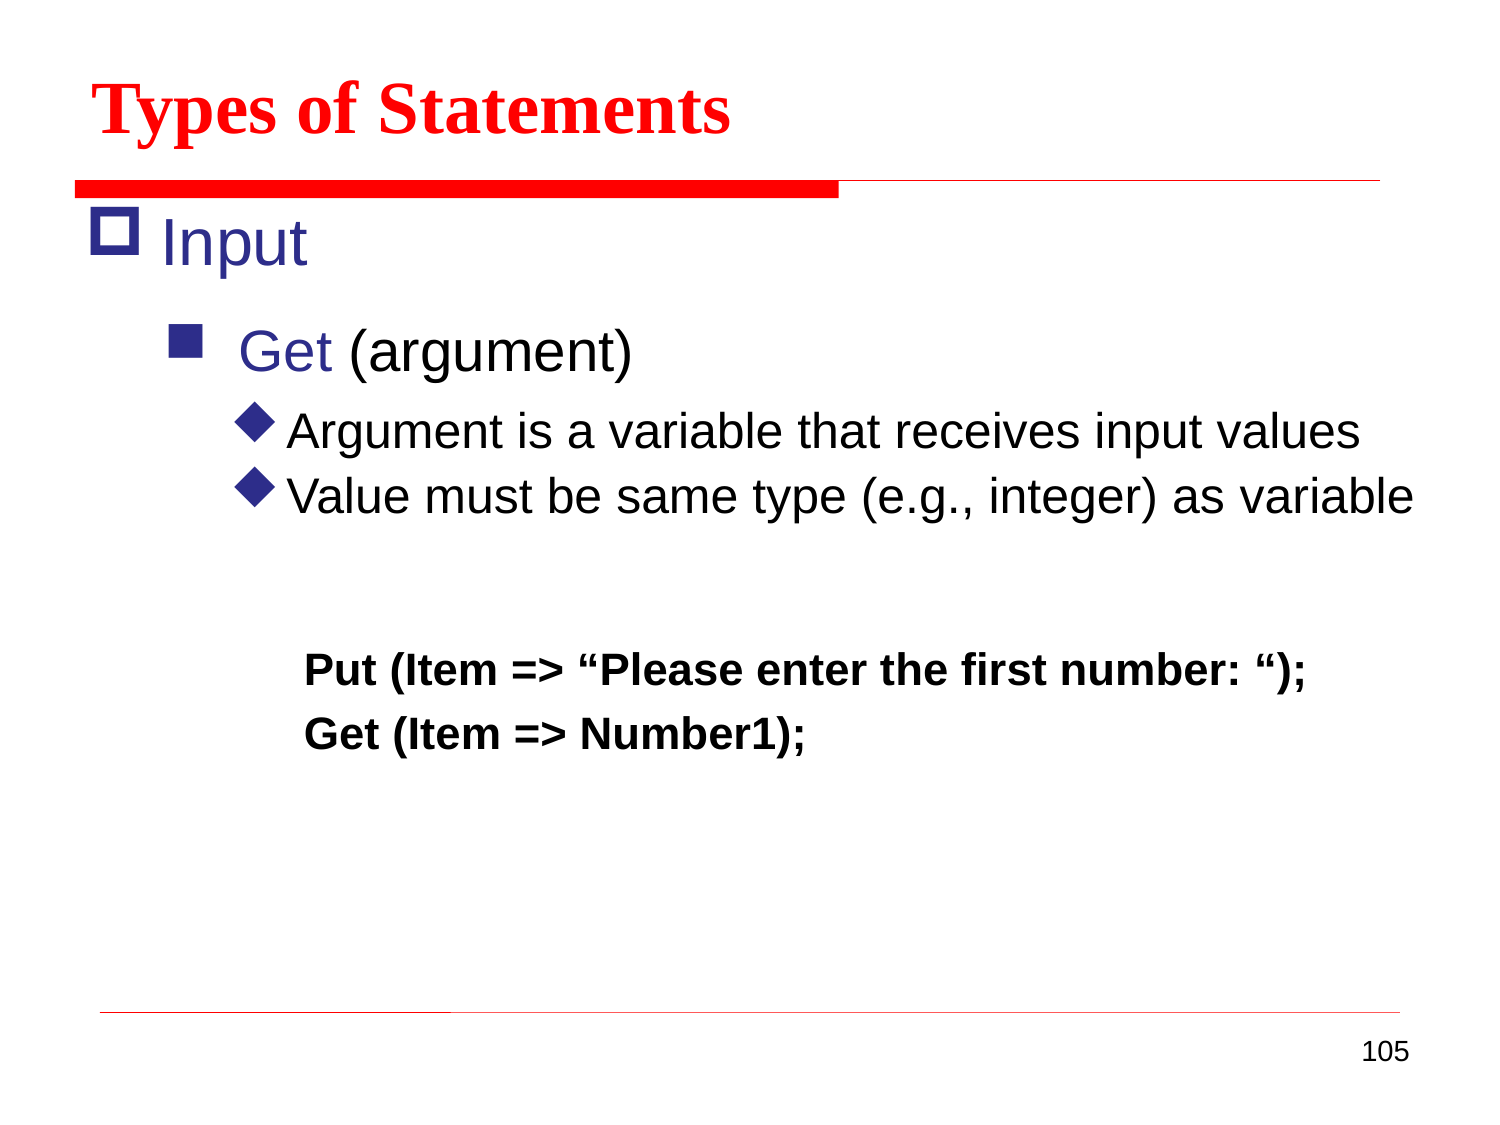

Types of Statements
Input
Get (argument)
Argument is a variable that receives input values

Value must be same type (e.g., integer) as variable

Put (Item => “Please enter the first number: “);

Get (Item => Number1);
105